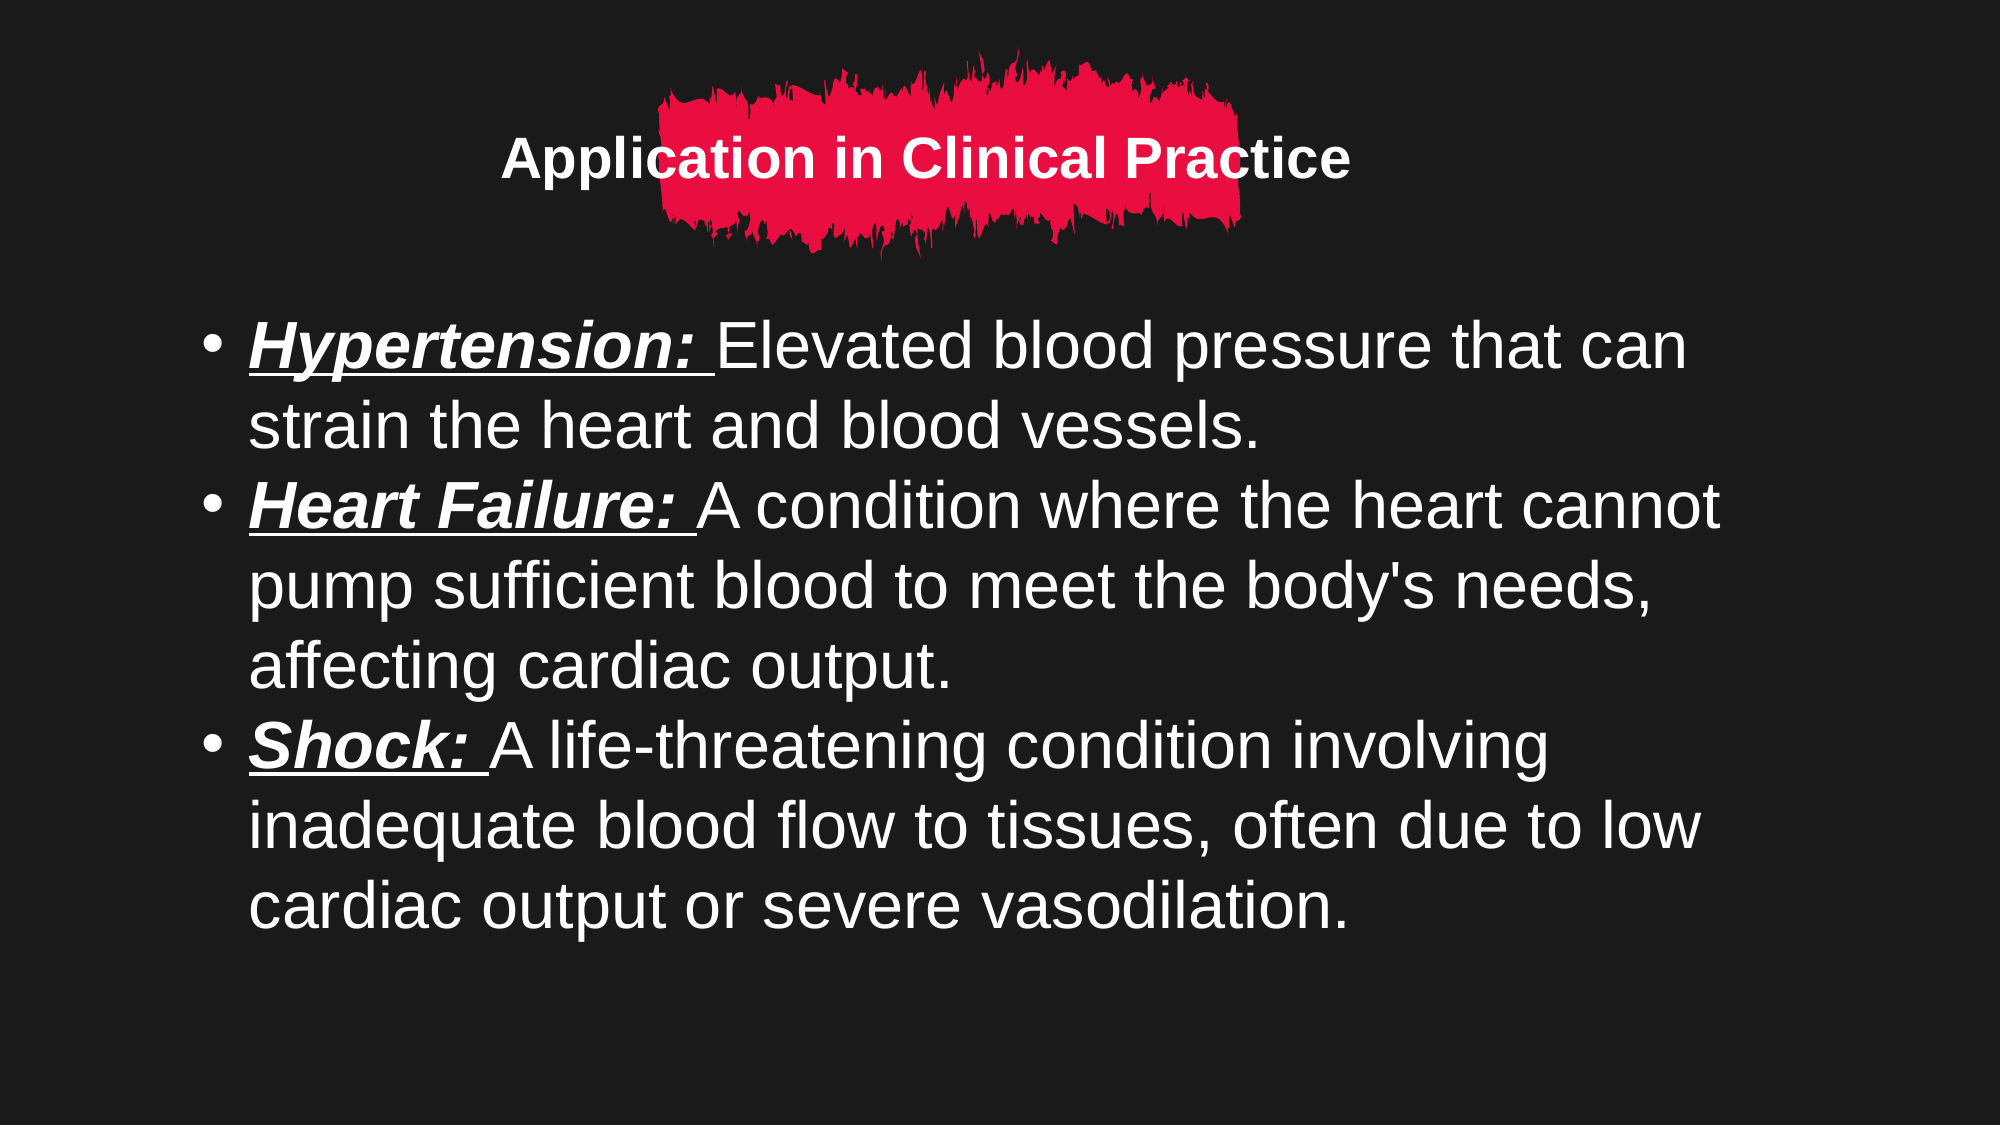

Application in Clinical Practice
Hypertension: Elevated blood pressure that can strain the heart and blood vessels.
Heart Failure: A condition where the heart cannot pump sufficient blood to meet the body's needs, affecting cardiac output.
Shock: A life-threatening condition involving inadequate blood flow to tissues, often due to low cardiac output or severe vasodilation.